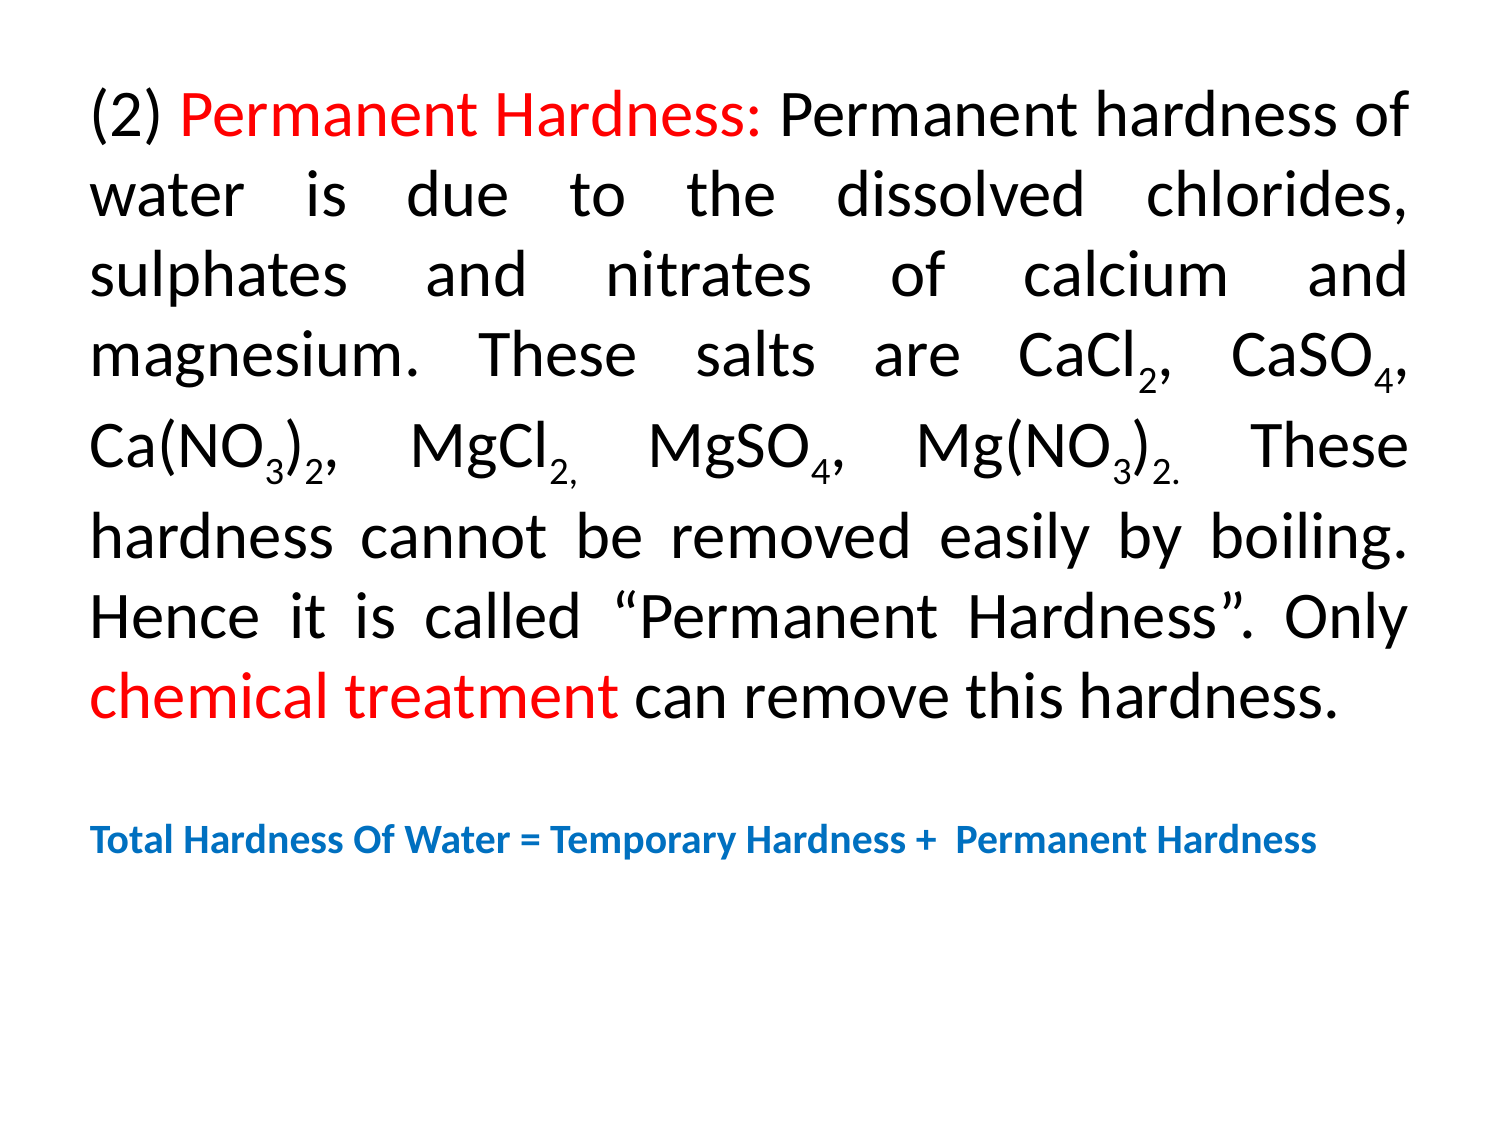

(2) Permanent Hardness: Permanent hardness of water is due to the dissolved chlorides, sulphates and nitrates of calcium and magnesium. These salts are CaCl2, CaSO4, Ca(NO3)2, MgCl2, MgSO4, Mg(NO3)2. These hardness cannot be removed easily by boiling. Hence it is called “Permanent Hardness”. Only chemical treatment can remove this hardness.

Total Hardness Of Water = Temporary Hardness +  Permanent Hardness